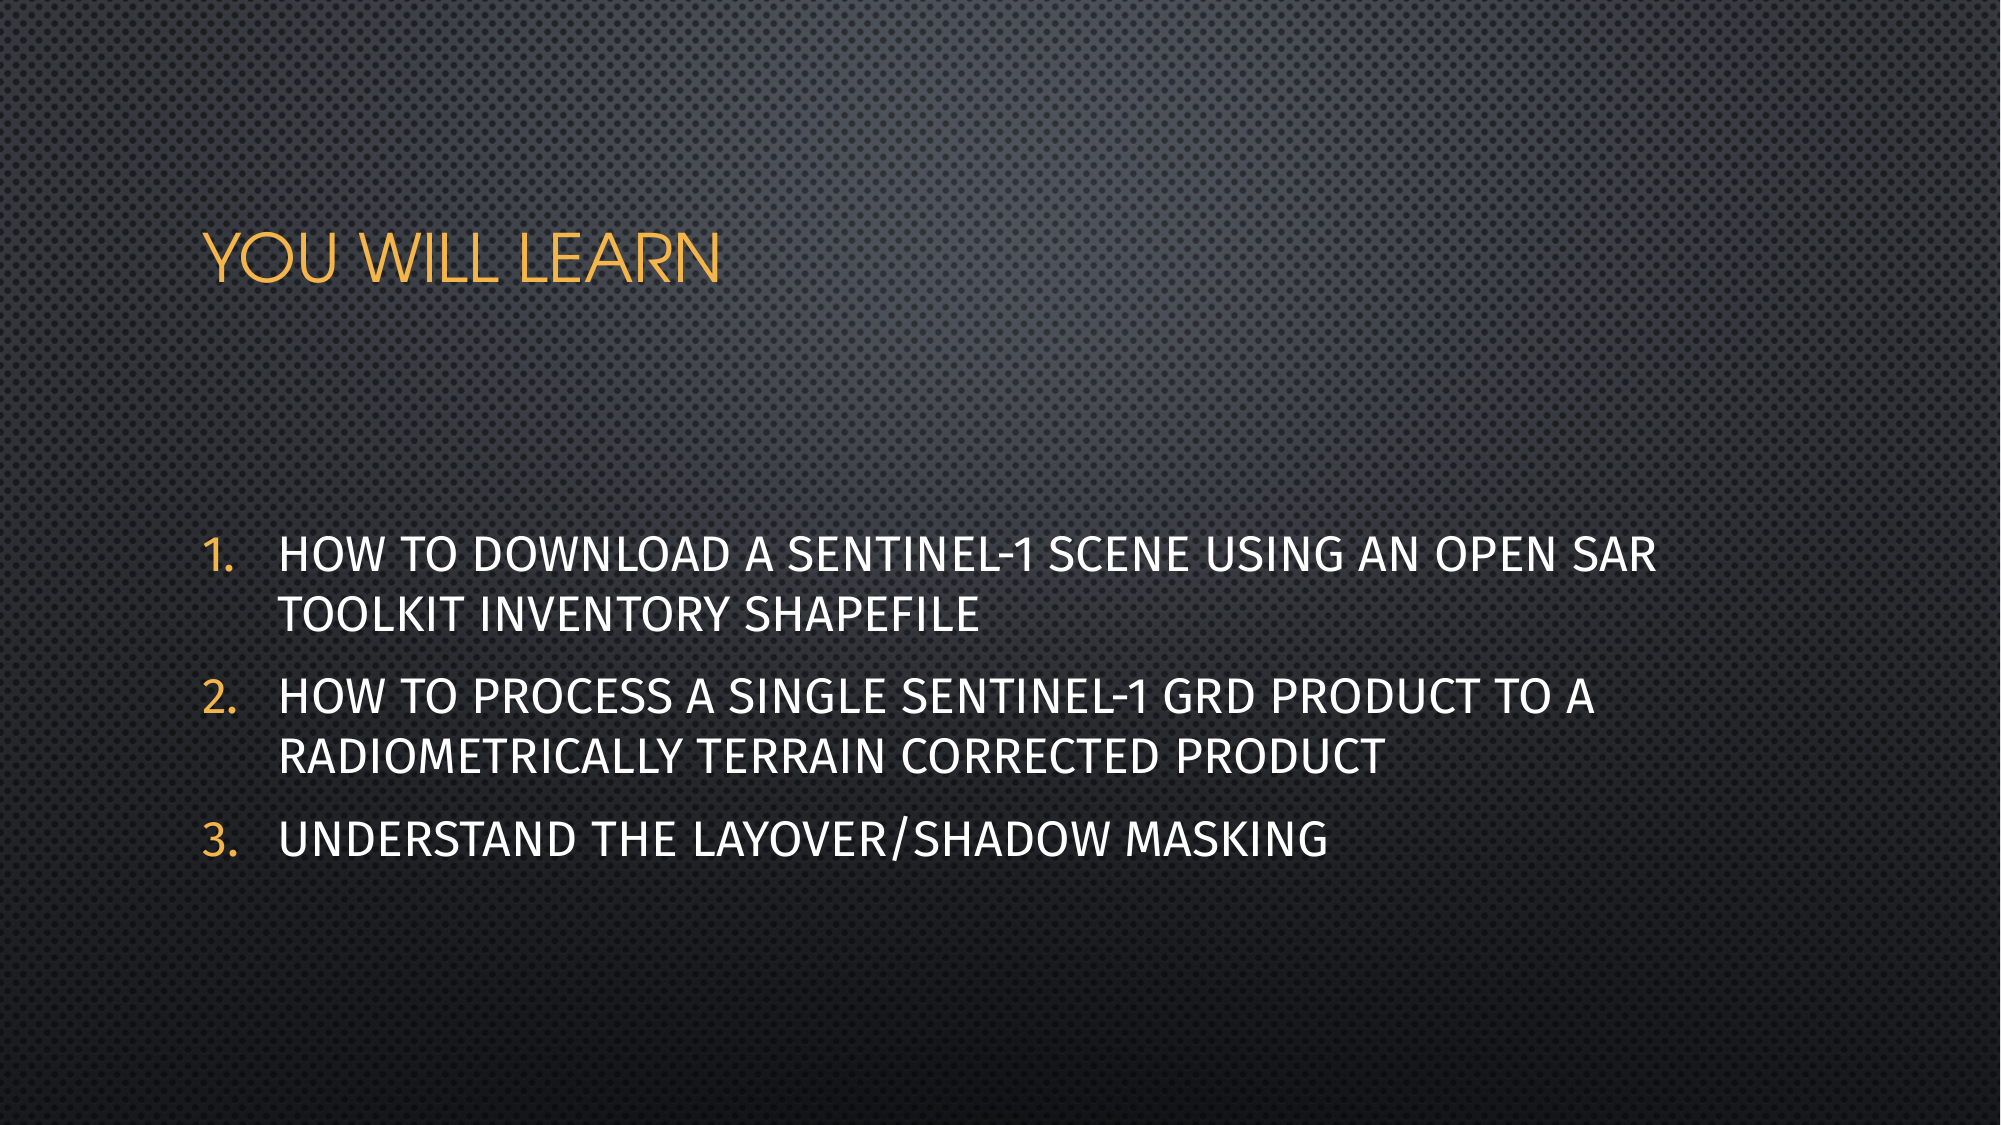

# You will learn
How to download a Sentinel-1 scene using an Open SAR Toolkit inventory shapefile
How to process a single Sentinel-1 GRD product to a radiometrically terrain corrected product
Understand the Layover/Shadow masking